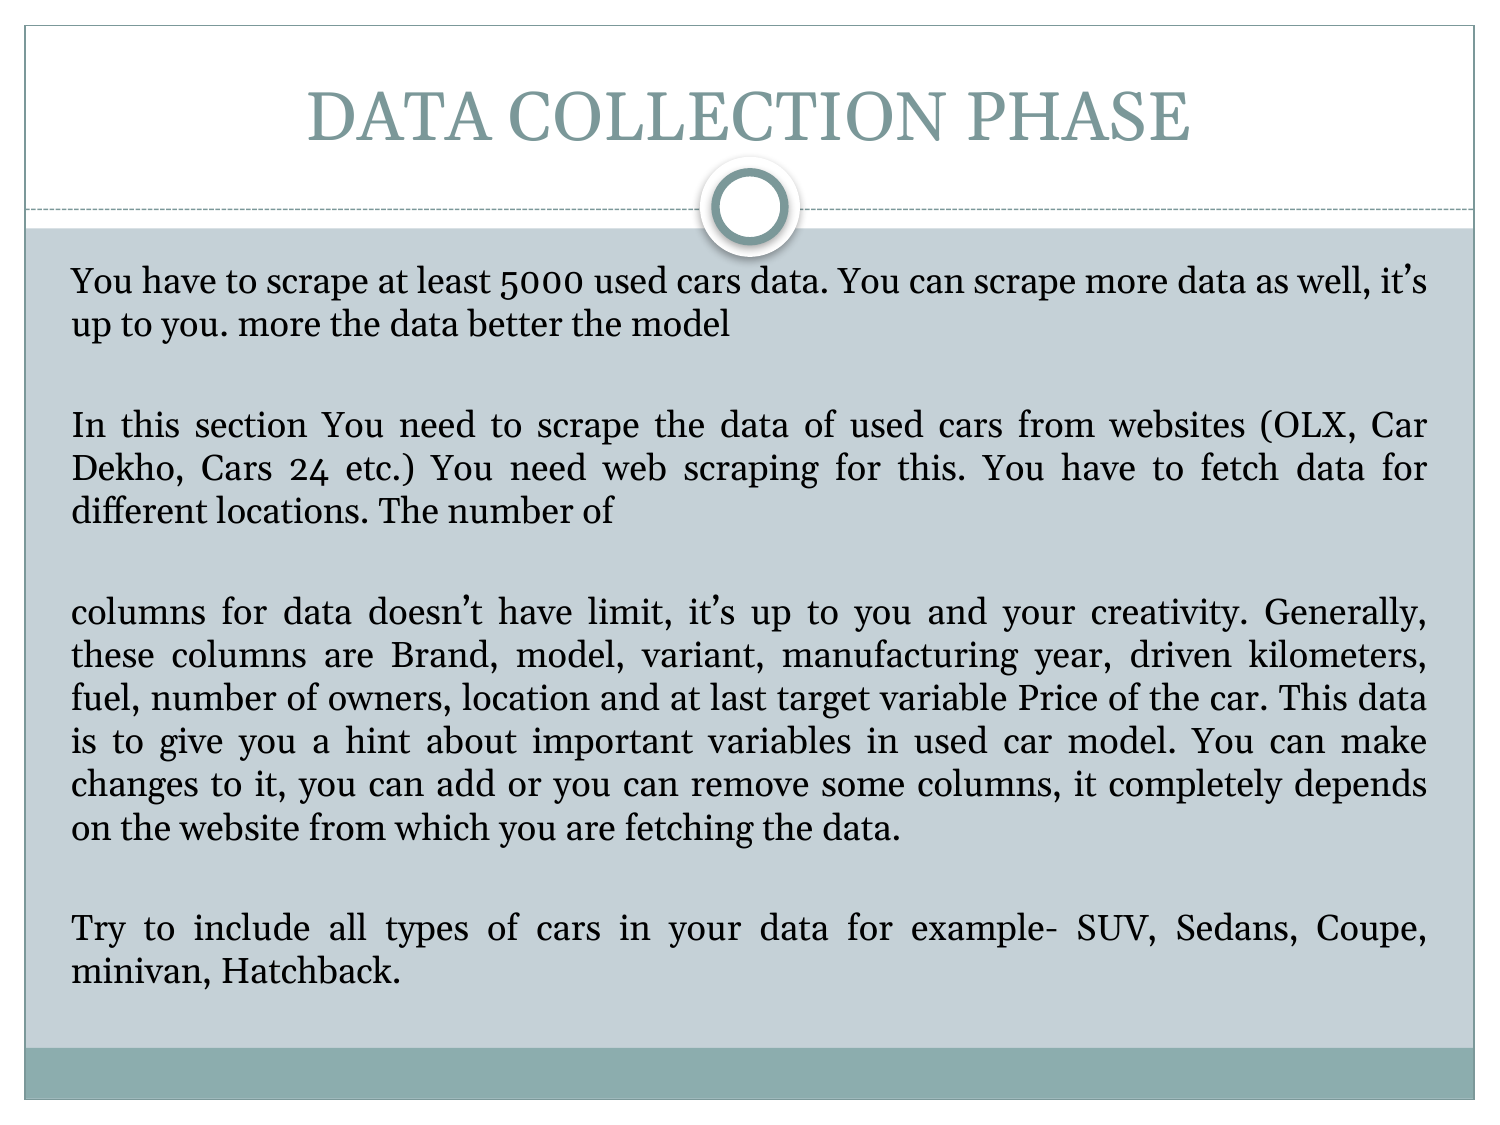

# DATA COLLECTION PHASE
You have to scrape at least 5000 used cars data. You can scrape more data as well, it’s up to you. more the data better the model

In this section You need to scrape the data of used cars from websites (OLX, Car Dekho, Cars 24 etc.) You need web scraping for this. You have to fetch data for different locations. The number of

columns for data doesn’t have limit, it’s up to you and your creativity. Generally, these columns are Brand, model, variant, manufacturing year, driven kilometers, fuel, number of owners, location and at last target variable Price of the car. This data is to give you a hint about important variables in used car model. You can make changes to it, you can add or you can remove some columns, it completely depends on the website from which you are fetching the data.

Try to include all types of cars in your data for example- SUV, Sedans, Coupe, minivan, Hatchback.